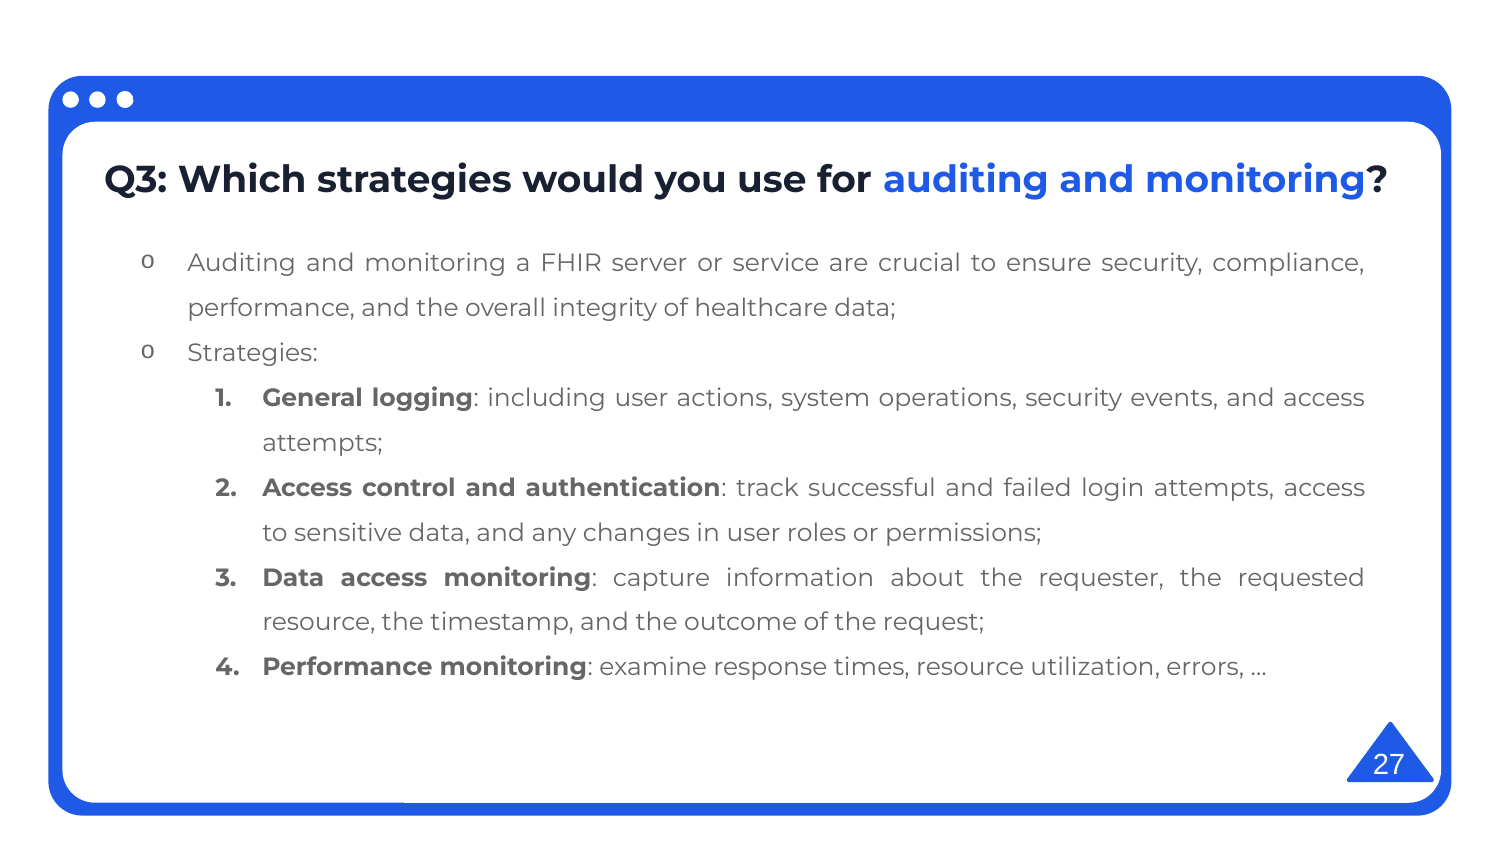

Q3: Which strategies would you use for auditing and monitoring?
Auditing and monitoring a FHIR server or service are crucial to ensure security, compliance, performance, and the overall integrity of healthcare data;
Strategies:
General logging: including user actions, system operations, security events, and access attempts;
Access control and authentication: track successful and failed login attempts, access to sensitive data, and any changes in user roles or permissions;
Data access monitoring: capture information about the requester, the requested resource, the timestamp, and the outcome of the request;
Performance monitoring: examine response times, resource utilization, errors, …

27